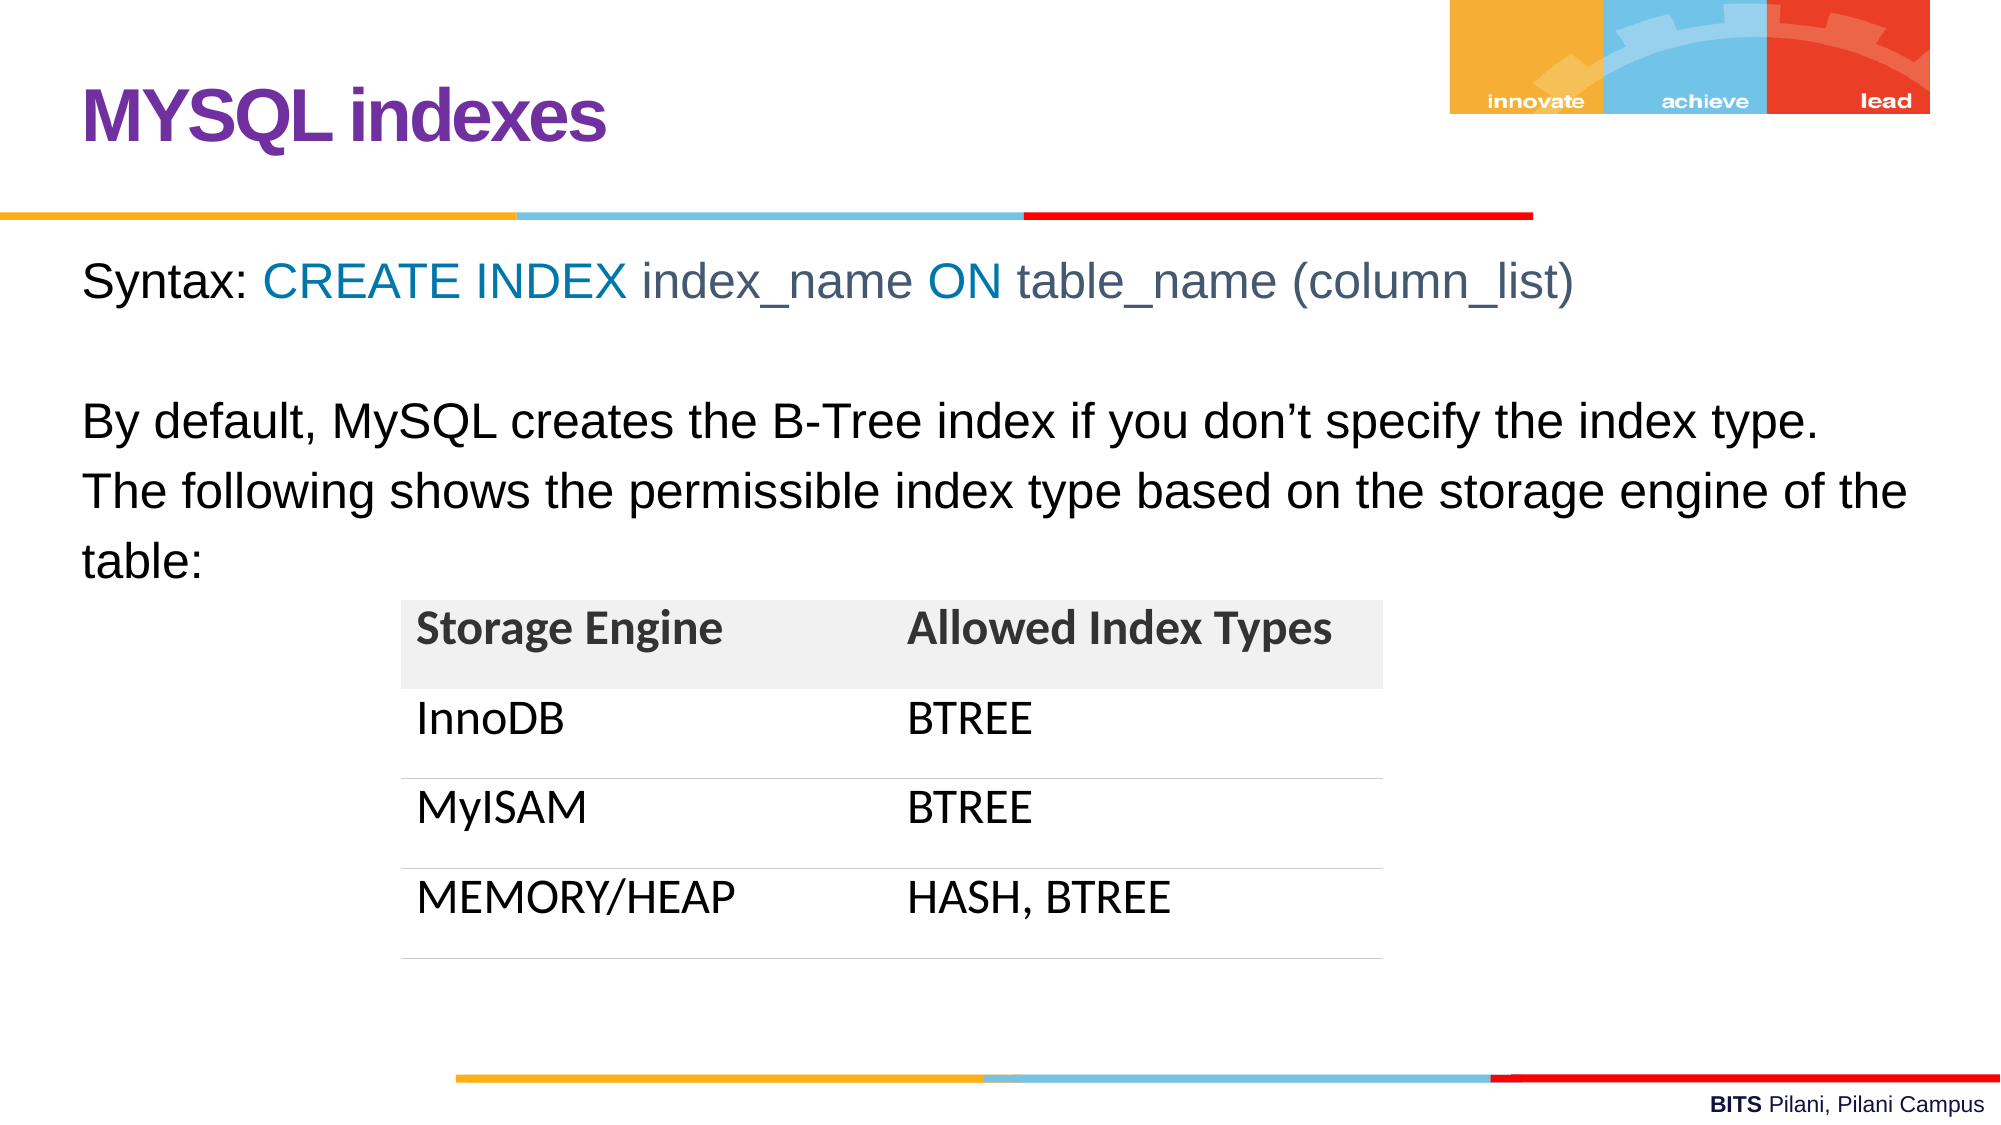

MYSQL indexes
Syntax: CREATE INDEX index_name ON table_name (column_list)

By default, MySQL creates the B-Tree index if you don’t specify the index type.
The following shows the permissible index type based on the storage engine of the
table:

| Storage Engine | Allowed Index Types |
| --- | --- |
| InnoDB | BTREE |
| MyISAM | BTREE |
| MEMORY/HEAP | HASH, BTREE |